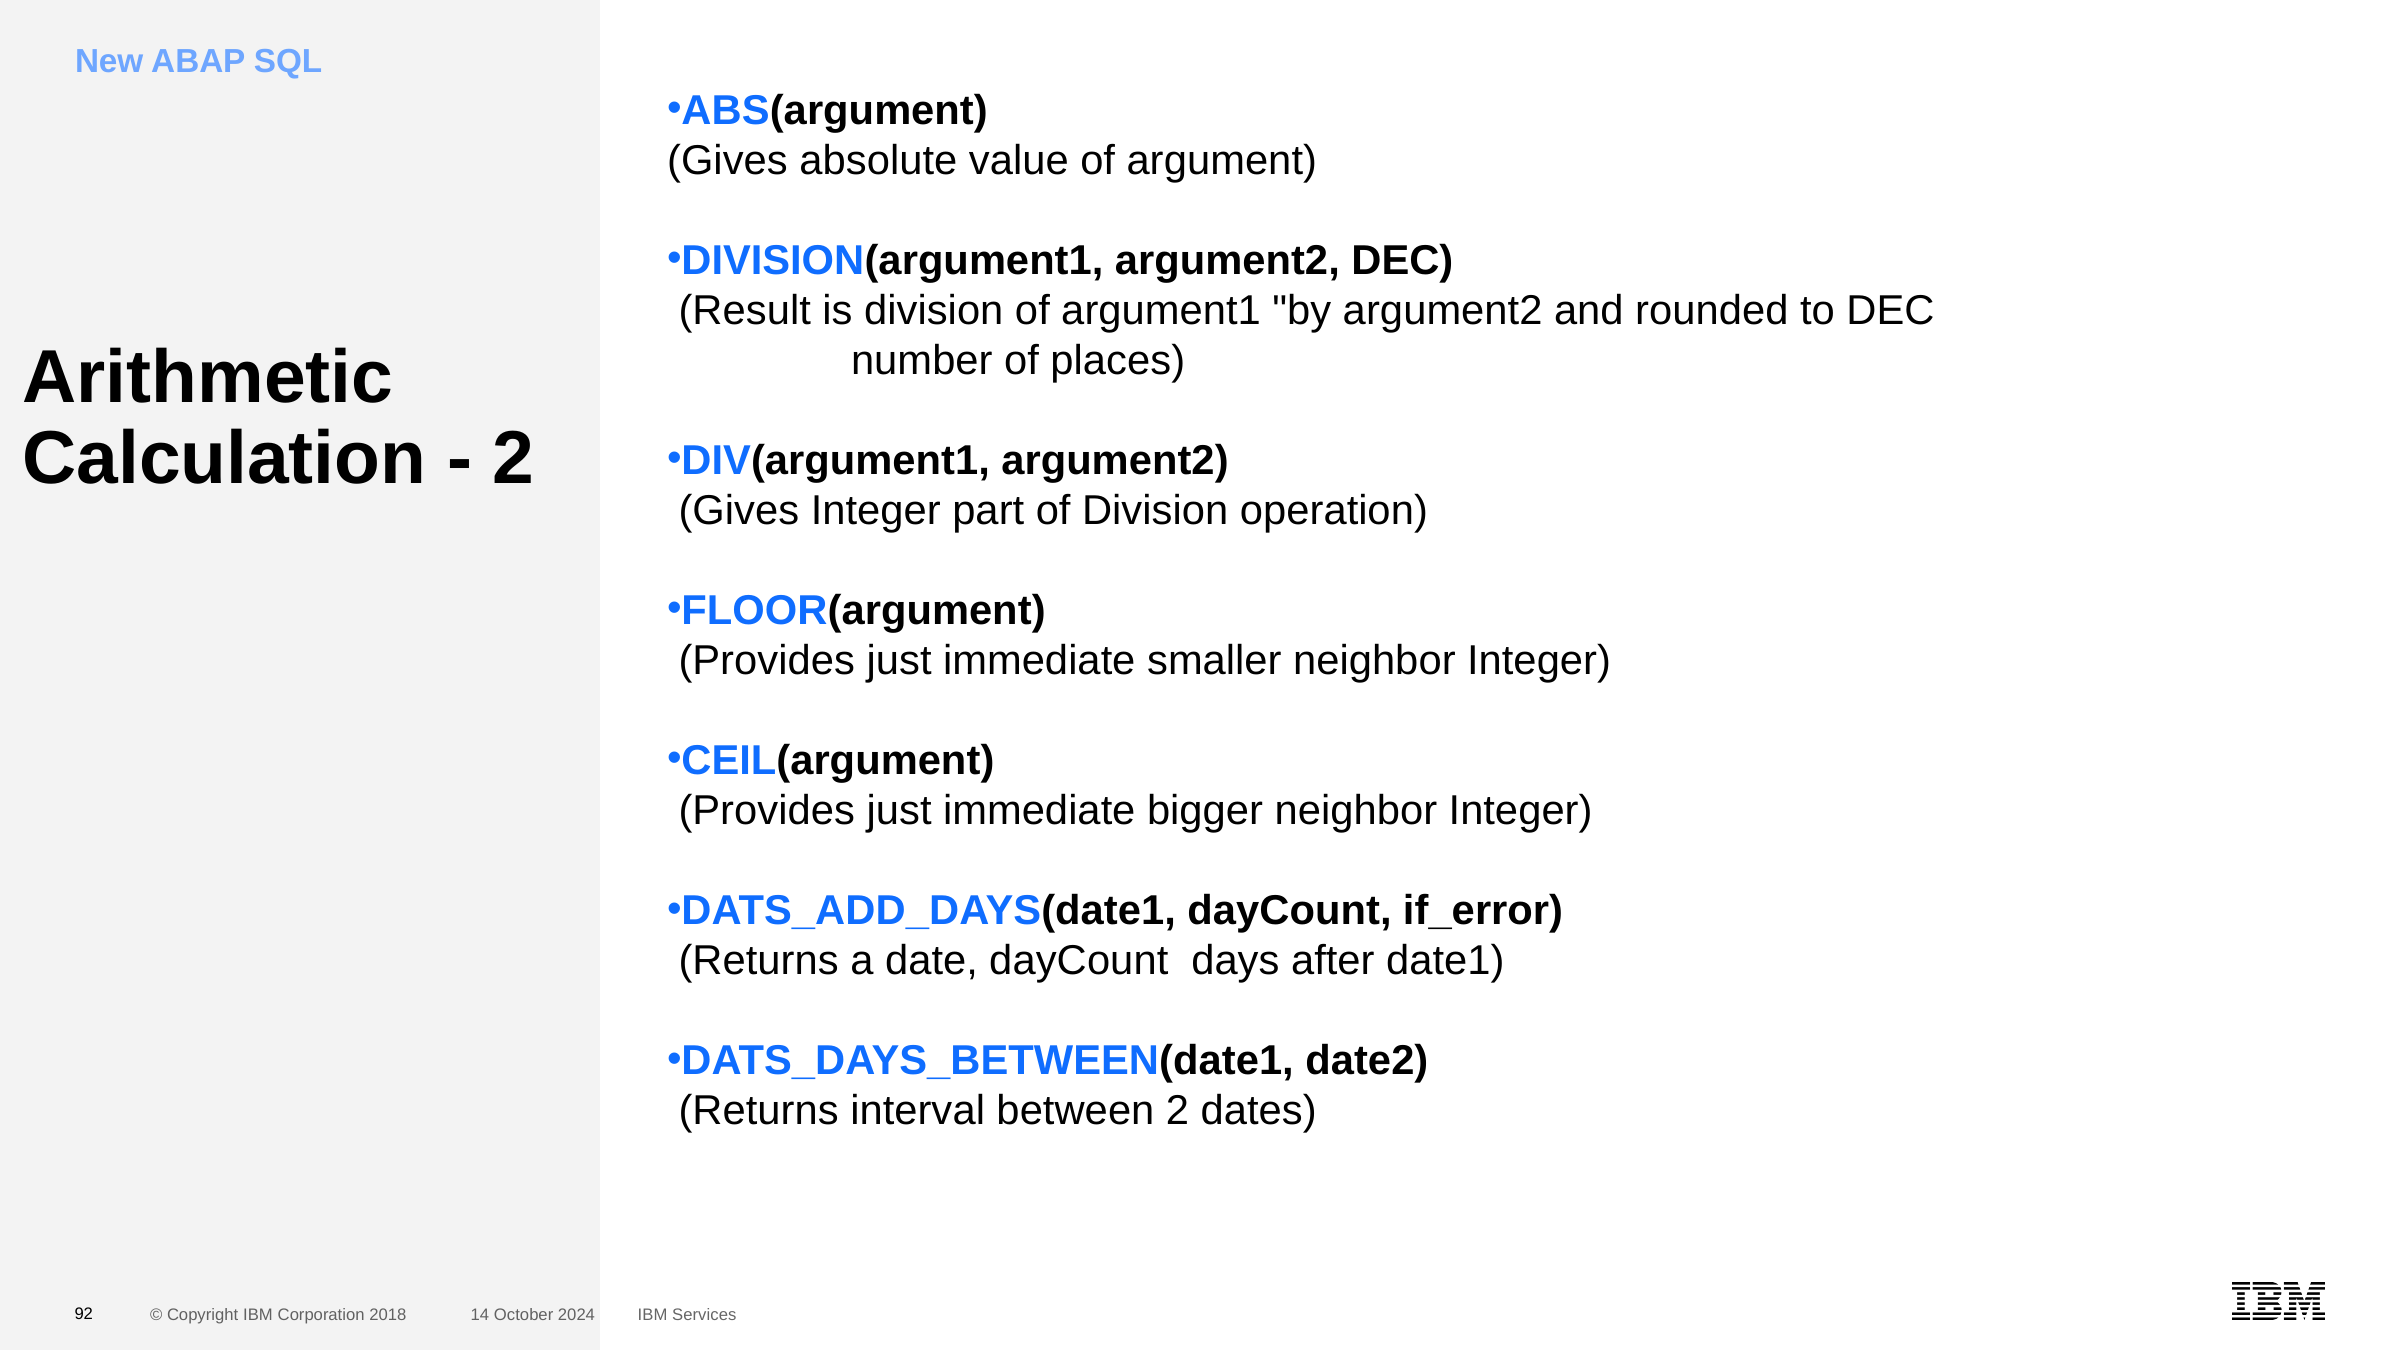

New ABAP SQL

ABS(argument)
(Gives absolute value of argument)

DIVISION(argument1, argument2, DEC)
 (Result is division of argument1 "by argument2 and rounded to DEC
                number of places)

DIV(argument1, argument2)
 (Gives Integer part of Division operation)

FLOOR(argument)
 (Provides just immediate smaller neighbor Integer)

CEIL(argument)
 (Provides just immediate bigger neighbor Integer)

DATS_ADD_DAYS(date1, dayCount, if_error)
 (Returns a date, dayCount  days after date1)

DATS_DAYS_BETWEEN(date1, date2)
 (Returns interval between 2 dates)
# Arithmetic Calculation - 2